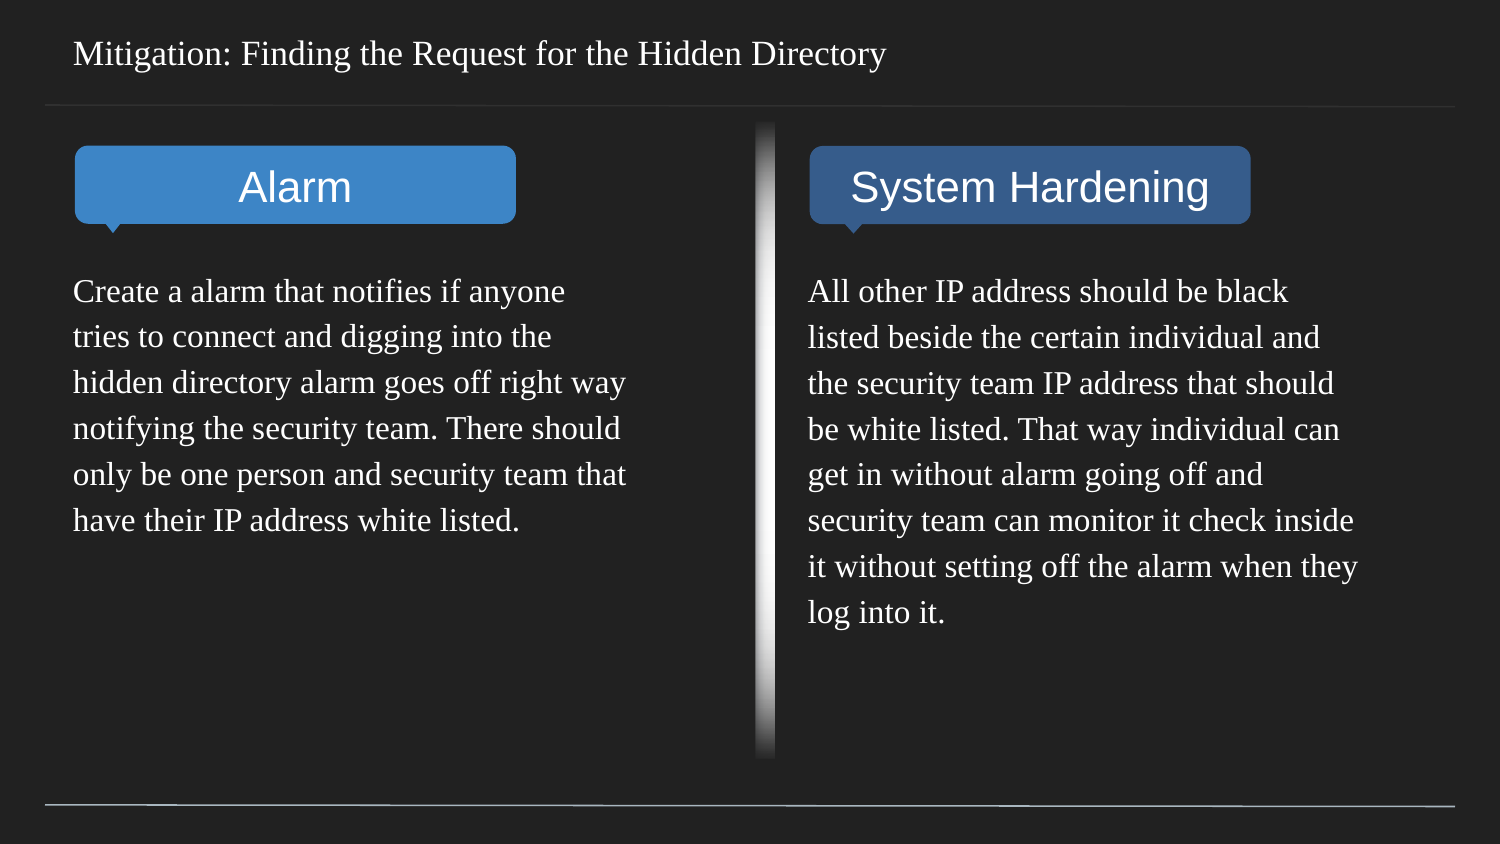

# Mitigation: Finding the Request for the Hidden Directory
Create a alarm that notifies if anyone tries to connect and digging into the hidden directory alarm goes off right way notifying the security team. There should only be one person and security team that have their IP address white listed.
All other IP address should be black listed beside the certain individual and the security team IP address that should be white listed. That way individual can get in without alarm going off and security team can monitor it check inside it without setting off the alarm when they log into it.